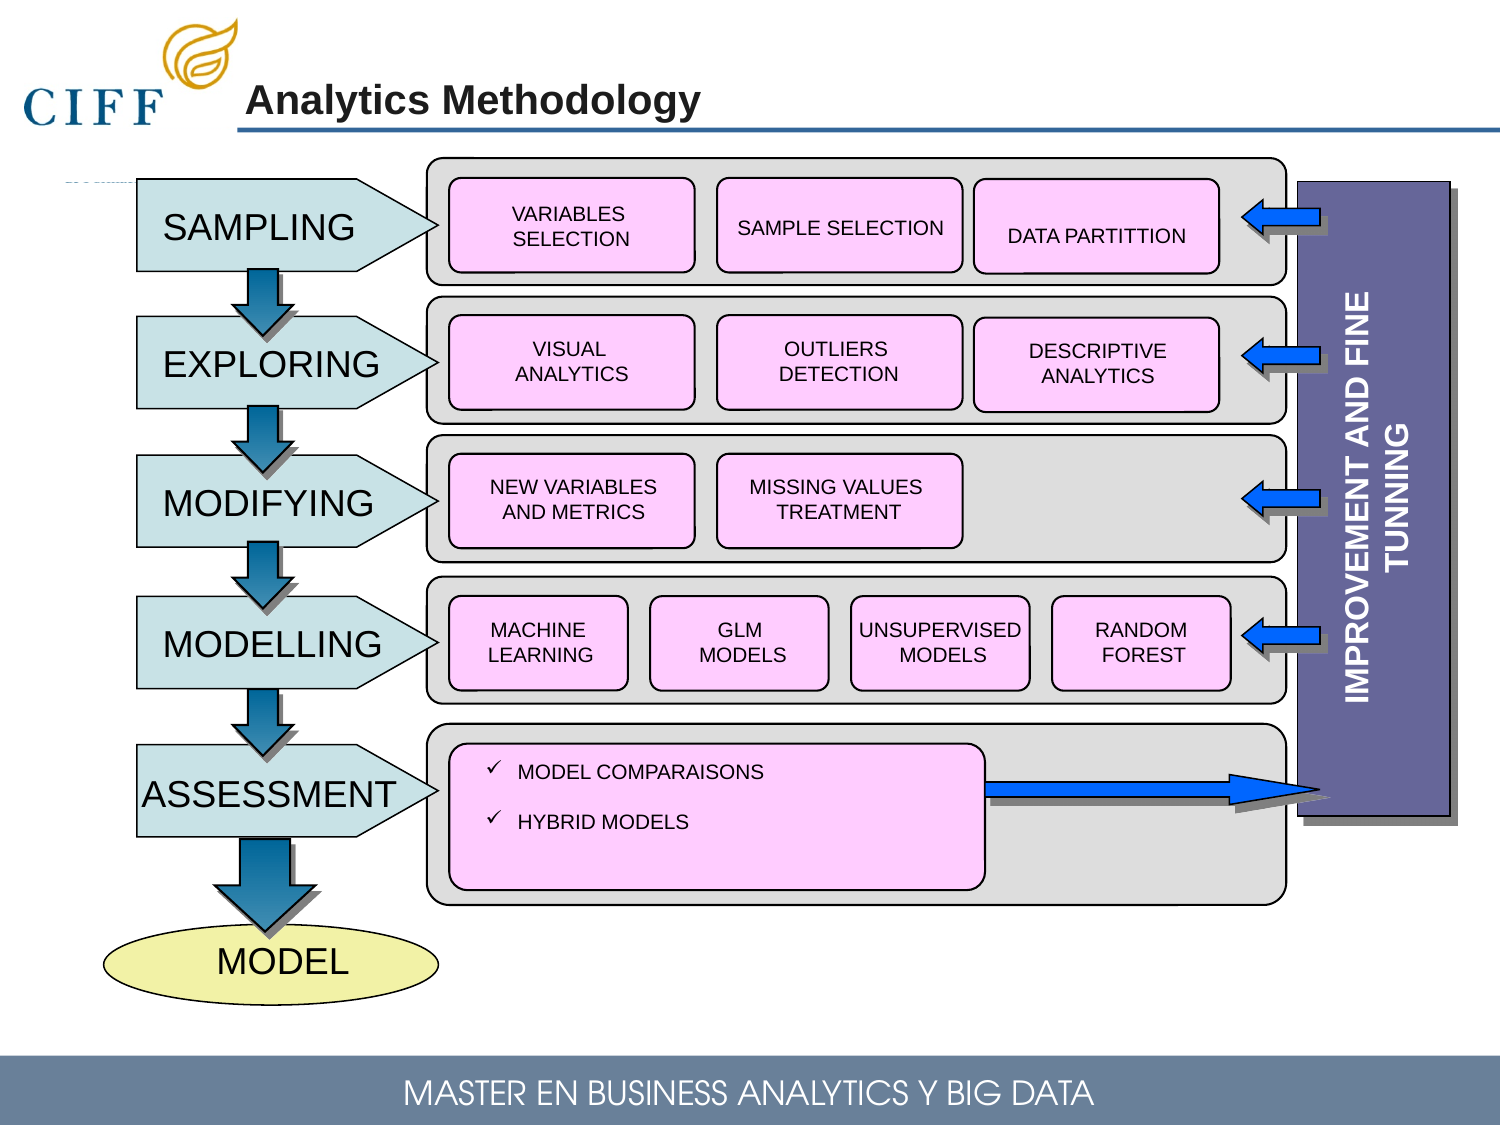

Analytics Methodology

VARIABLES
SELECTION
SAMPLING

SAMPLE SELECTION
DATA PARTITTION

VISUAL
ANALYTICS
OUTLIERS
DETECTION
DESCRIPTIVE
ANALYTICS
EXPLORING

IMPROVEMENT AND FINE TUNNING

NEW VARIABLES
AND METRICS
MISSING VALUES
TREATMENT
MODIFYING

MACHINE
LEARNING
GLM
MODELS
UNSUPERVISED
MODELS
RANDOM
FOREST
MODELLING

MODEL COMPARAISONS

HYBRID MODELS
ASSESSMENT

MODEL